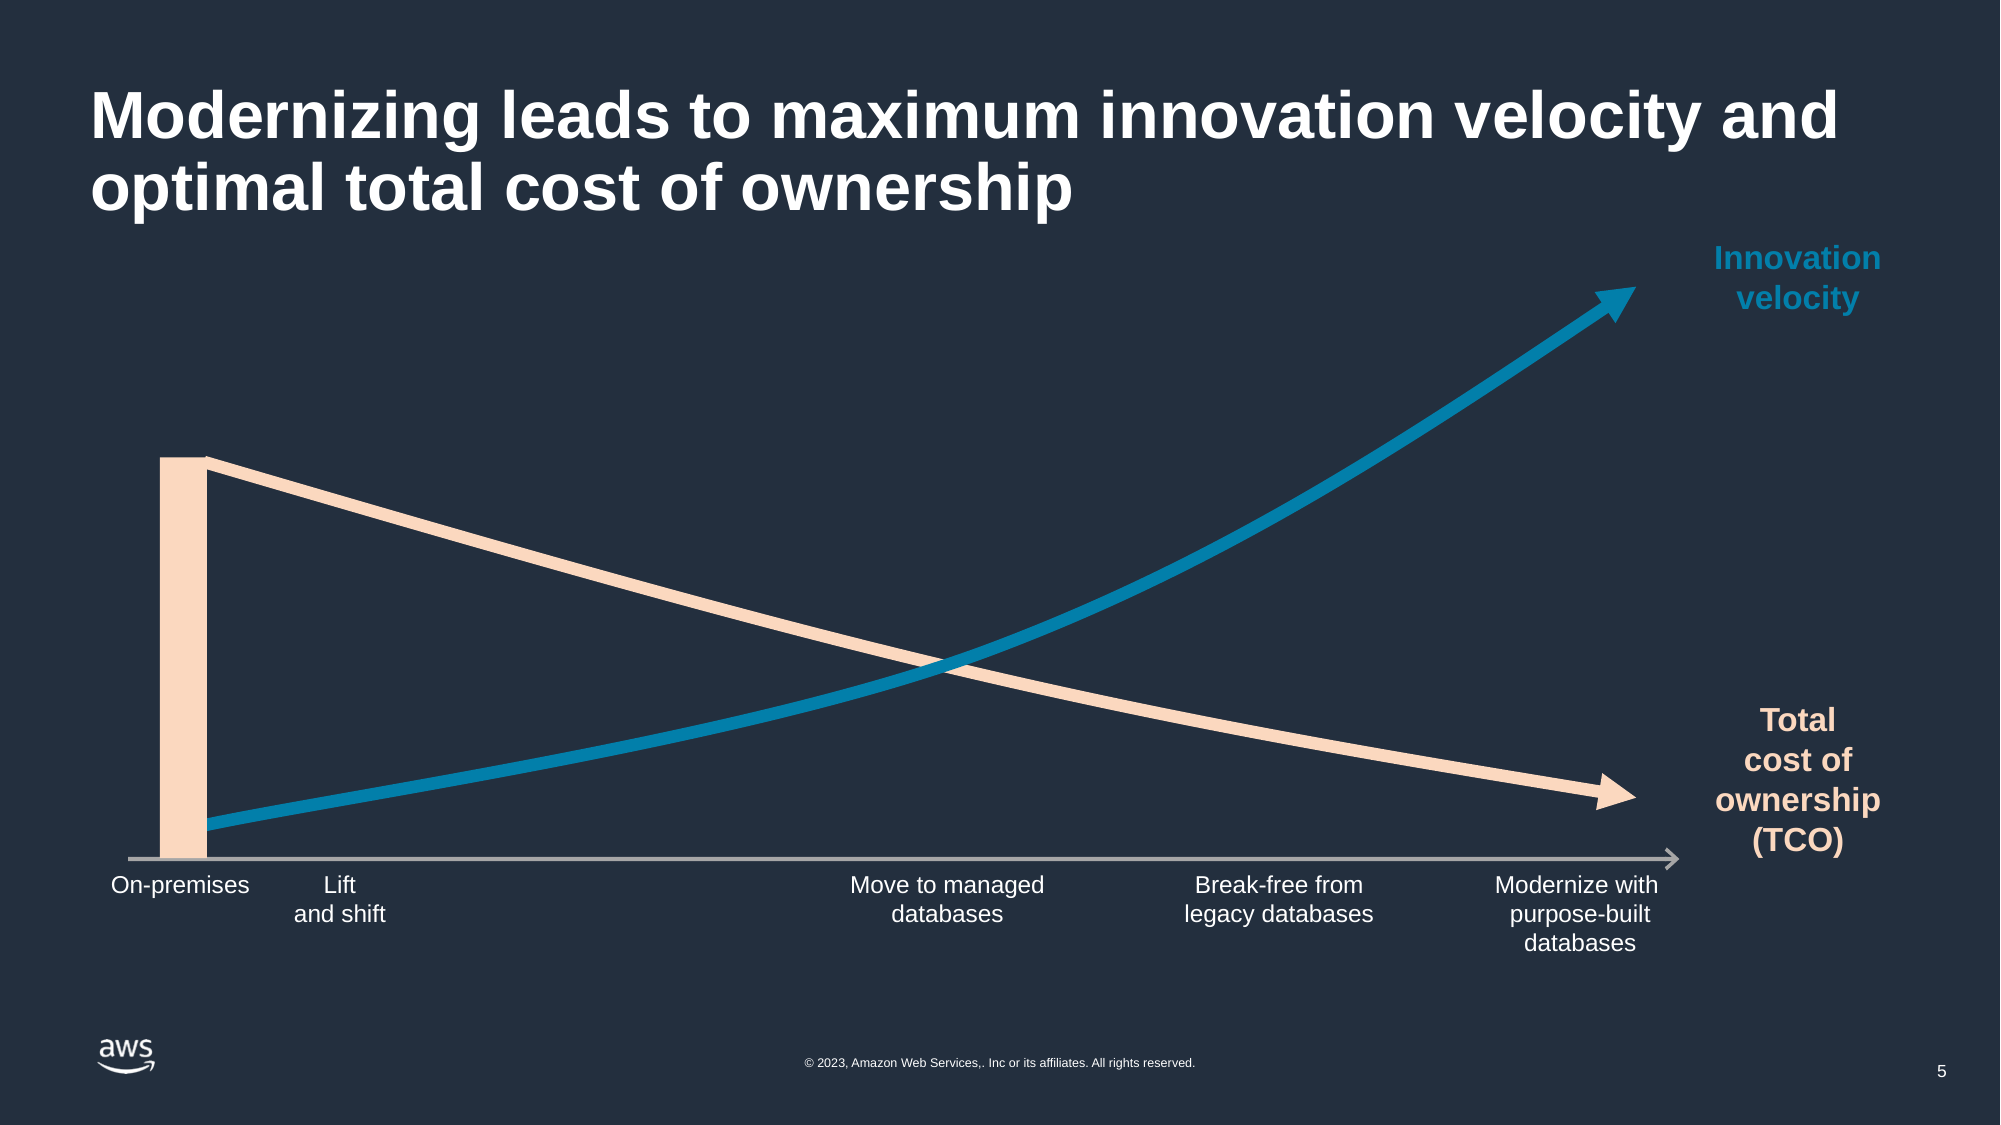

Modernizing leads to maximum innovation velocity and optimal total cost of ownership
Innovation velocity

Total
cost of
ownership
(TCO)
On-premises
Lift
and shift
Move to managed
databases
Break-free from
legacy databases
Modernize with
purpose-built databases